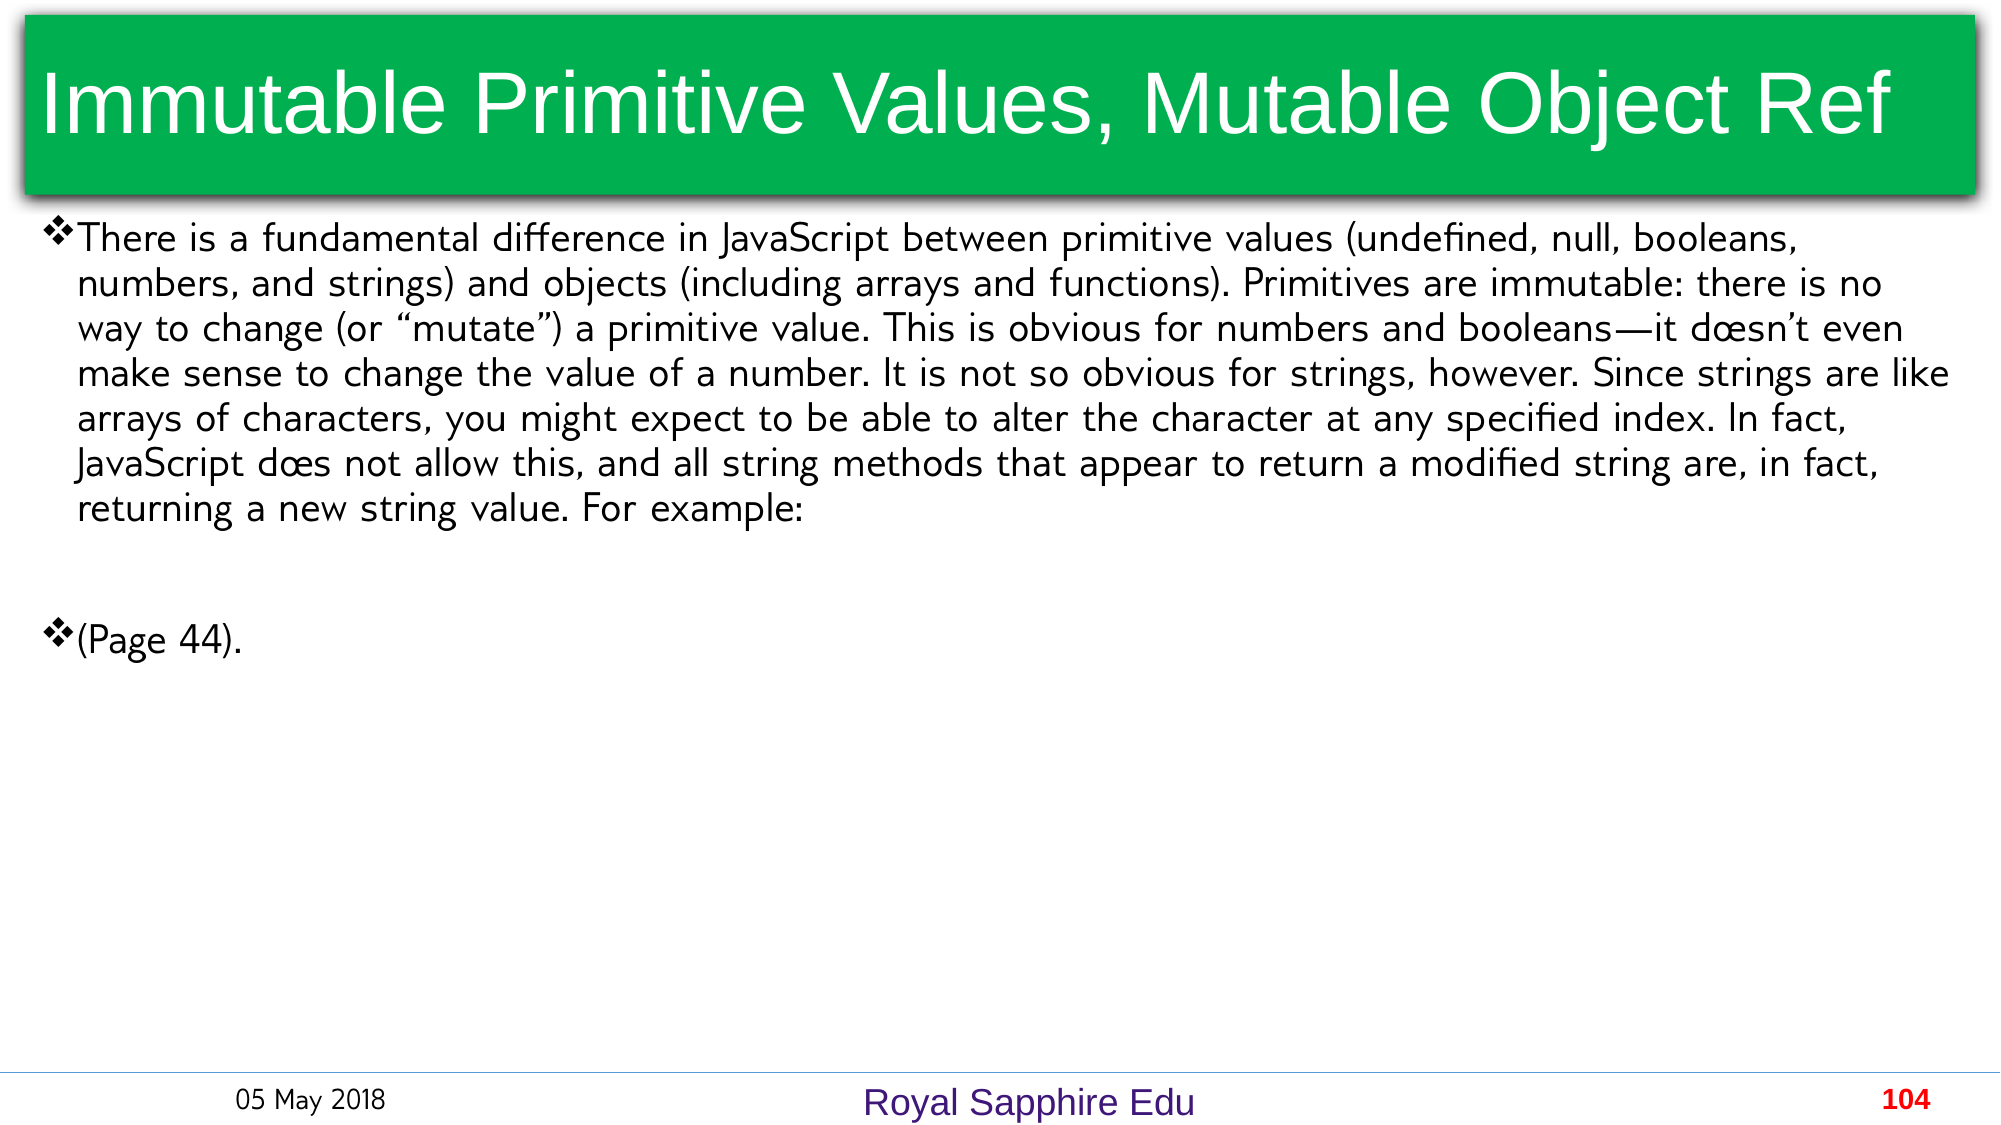

# Immutable Primitive Values, Mutable Object Ref
There is a fundamental difference in JavaScript between primitive values (undefined, null, booleans, numbers, and strings) and objects (including arrays and functions). Primitives are immutable: there is no way to change (or “mutate”) a primitive value. This is obvious for numbers and booleans—it doesn’t even make sense to change the value of a number. It is not so obvious for strings, however. Since strings are like arrays of characters, you might expect to be able to alter the character at any specified index. In fact, JavaScript does not allow this, and all string methods that appear to return a modified string are, in fact, returning a new string value. For example:

(Page 44).
05 May 2018
104